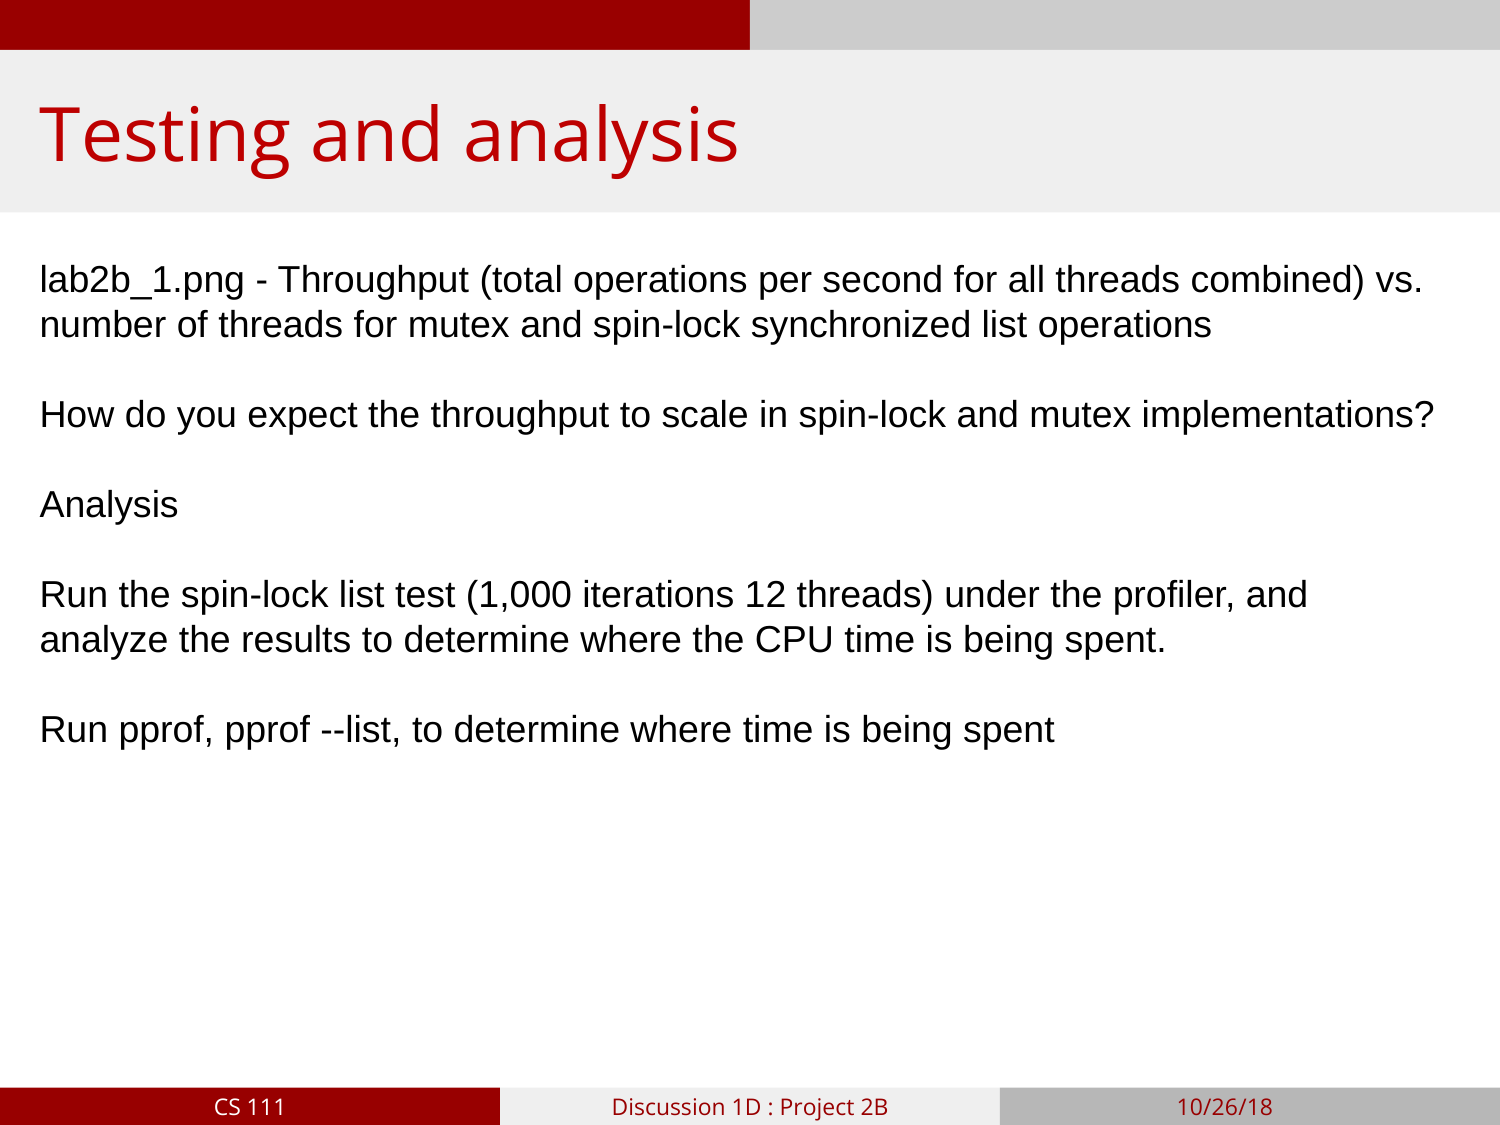

# Testing and analysis
lab2b_1.png - Throughput (total operations per second for all threads combined) vs. number of threads for mutex and spin-lock synchronized list operations

How do you expect the throughput to scale in spin-lock and mutex implementations?

Analysis

Run the spin-lock list test (1,000 iterations 12 threads) under the profiler, and analyze the results to determine where the CPU time is being spent.

Run pprof, pprof --list, to determine where time is being spent